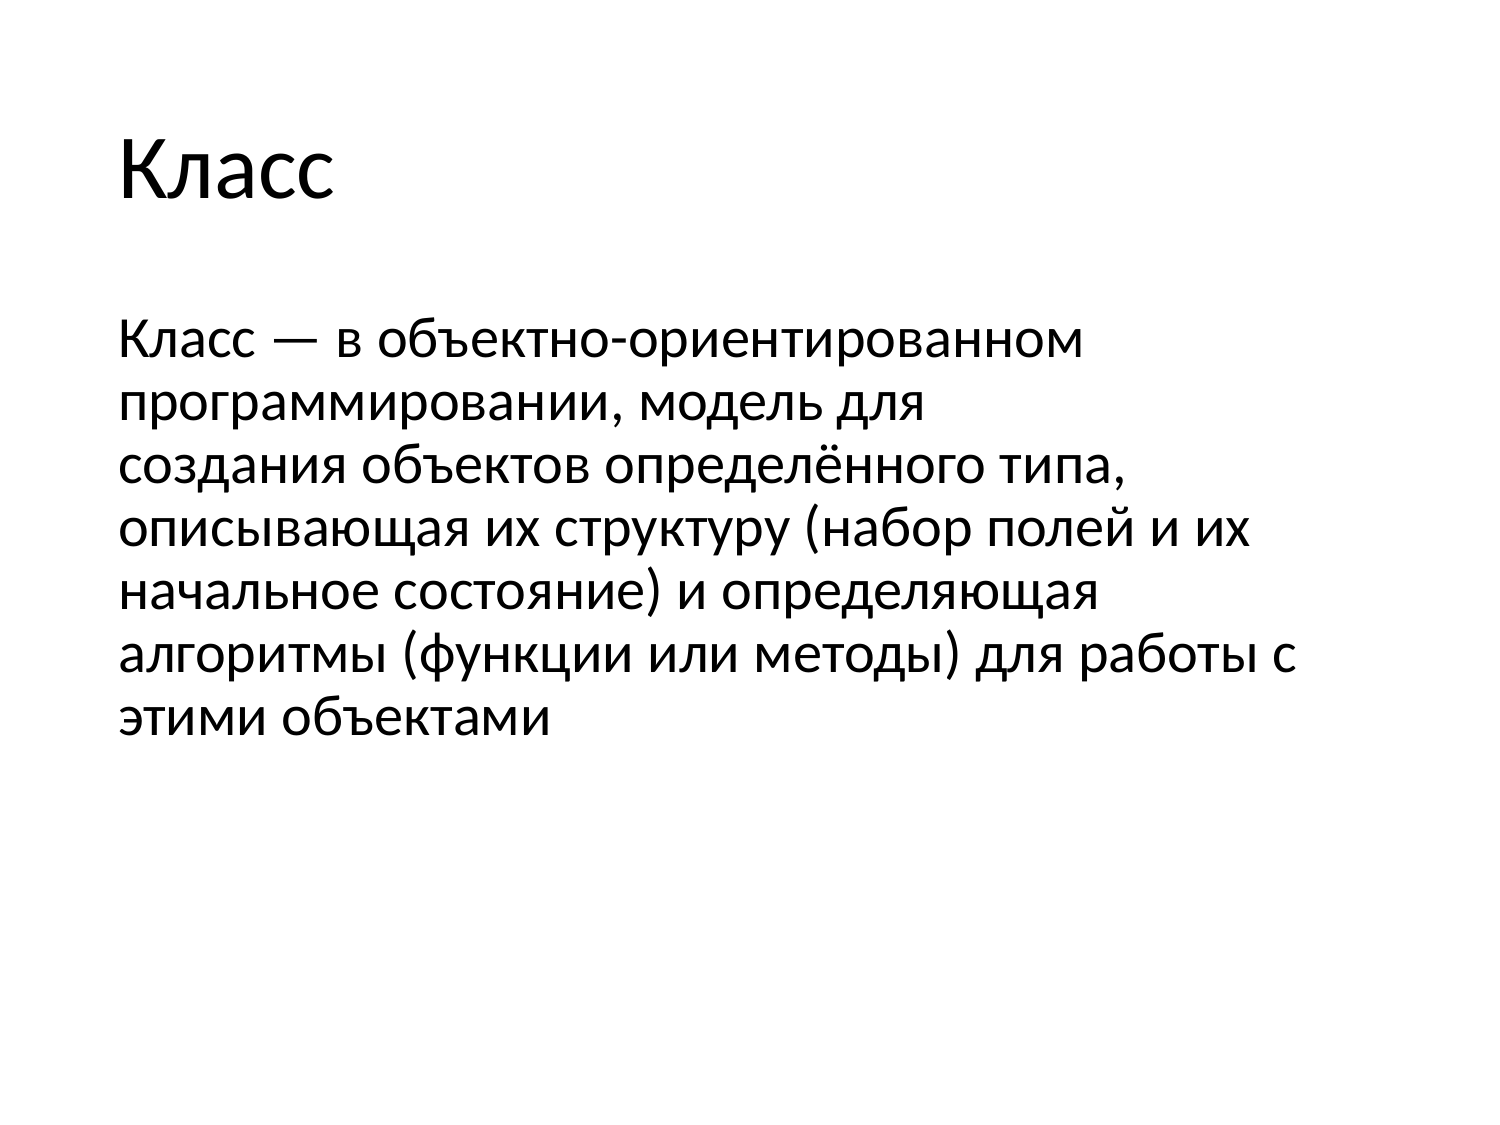

# Класс
Класс — в объектно-ориентированном программировании, модель для создания объектов определённого типа, описывающая их структуру (набор полей и их начальное состояние) и определяющая алгоритмы (функции или методы) для работы с этими объектами